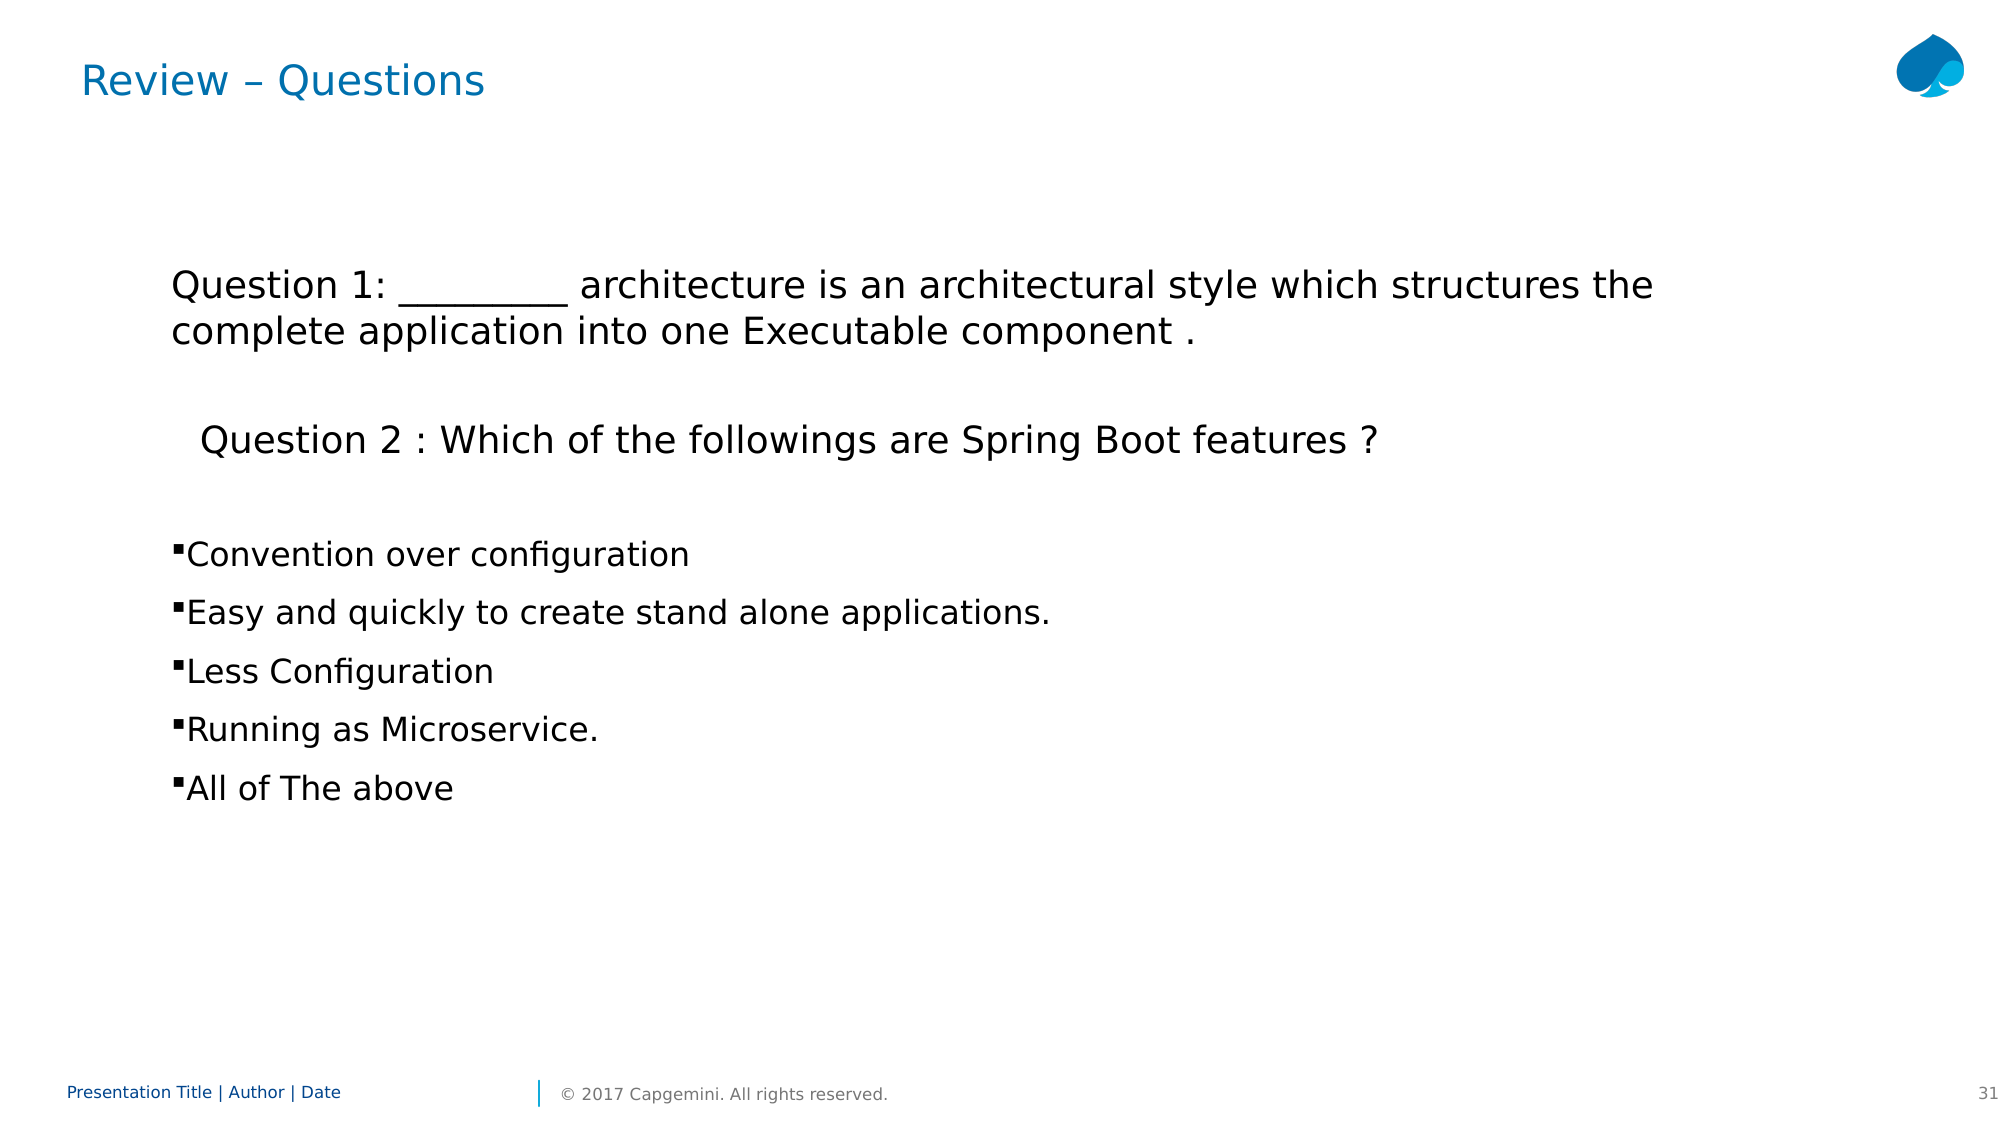

Review – Questions
Question 1: _________ architecture is an architectural style which structures the complete application into one Executable component .

Question 2 : Which of the followings are Spring Boot features ?

Convention over configuration
Easy and quickly to create stand alone applications.
Less Configuration
Running as Microservice.
All of The above